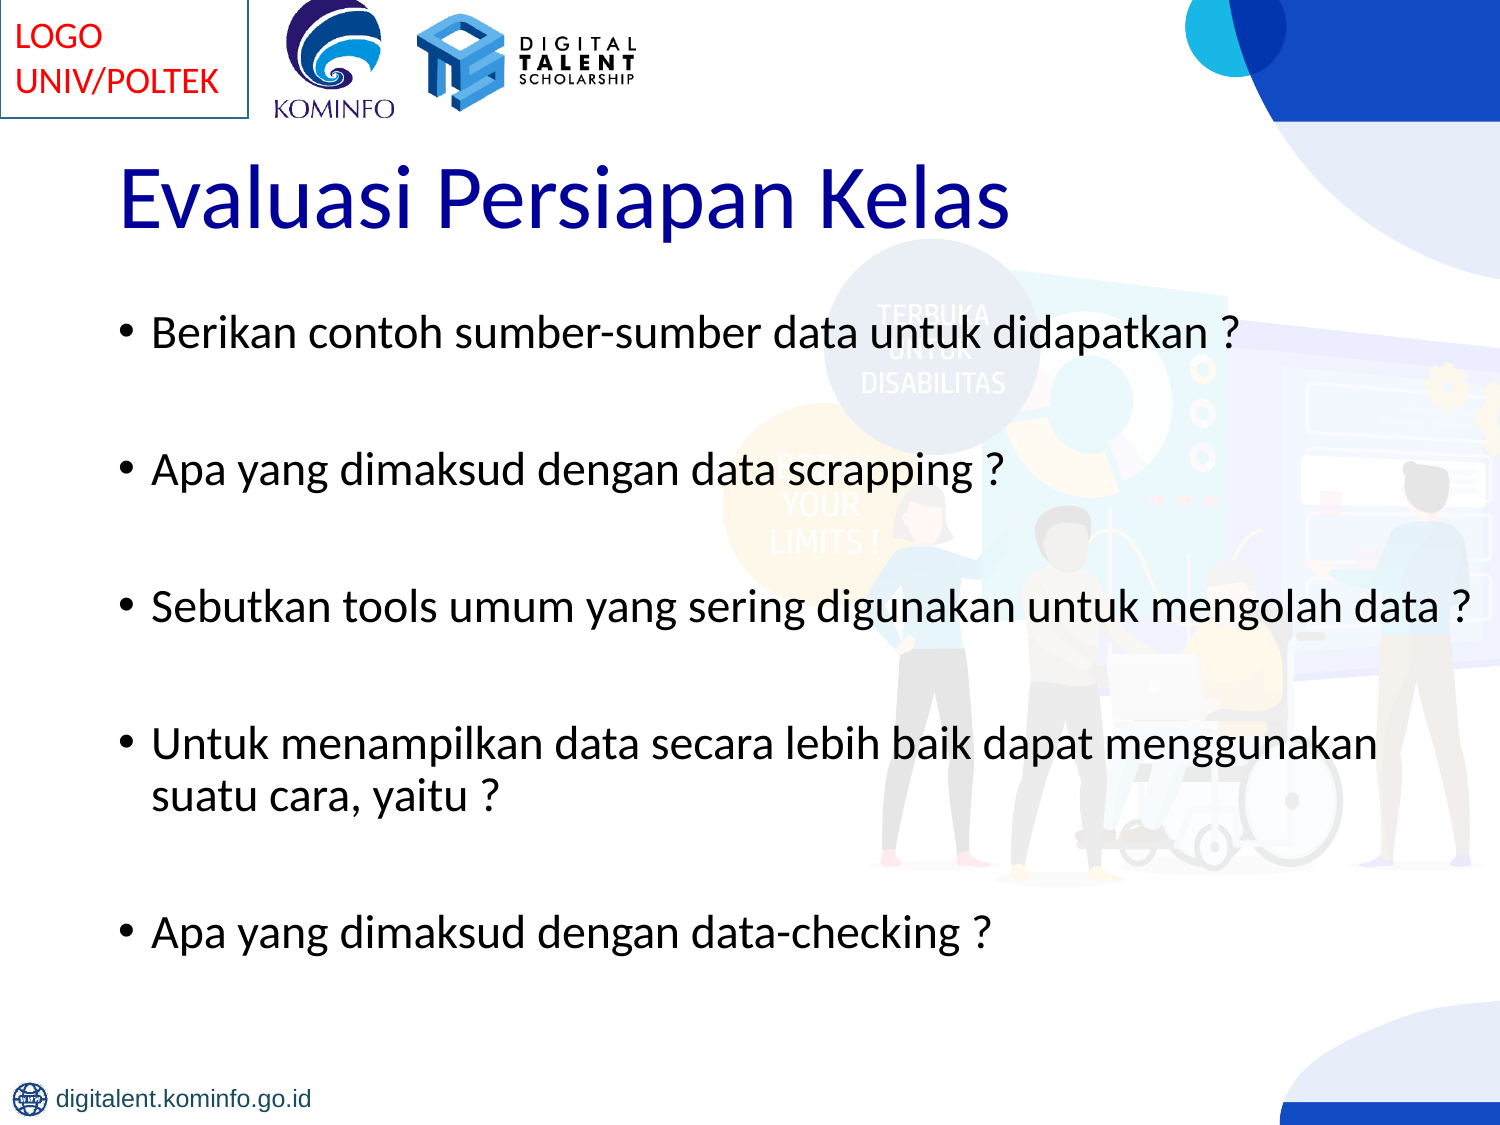

# Evaluasi Persiapan Kelas
Berikan contoh sumber-sumber data untuk didapatkan ?

Apa yang dimaksud dengan data scrapping ?

Sebutkan tools umum yang sering digunakan untuk mengolah data ?

Untuk menampilkan data secara lebih baik dapat menggunakan suatu cara, yaitu ?

Apa yang dimaksud dengan data-checking ?